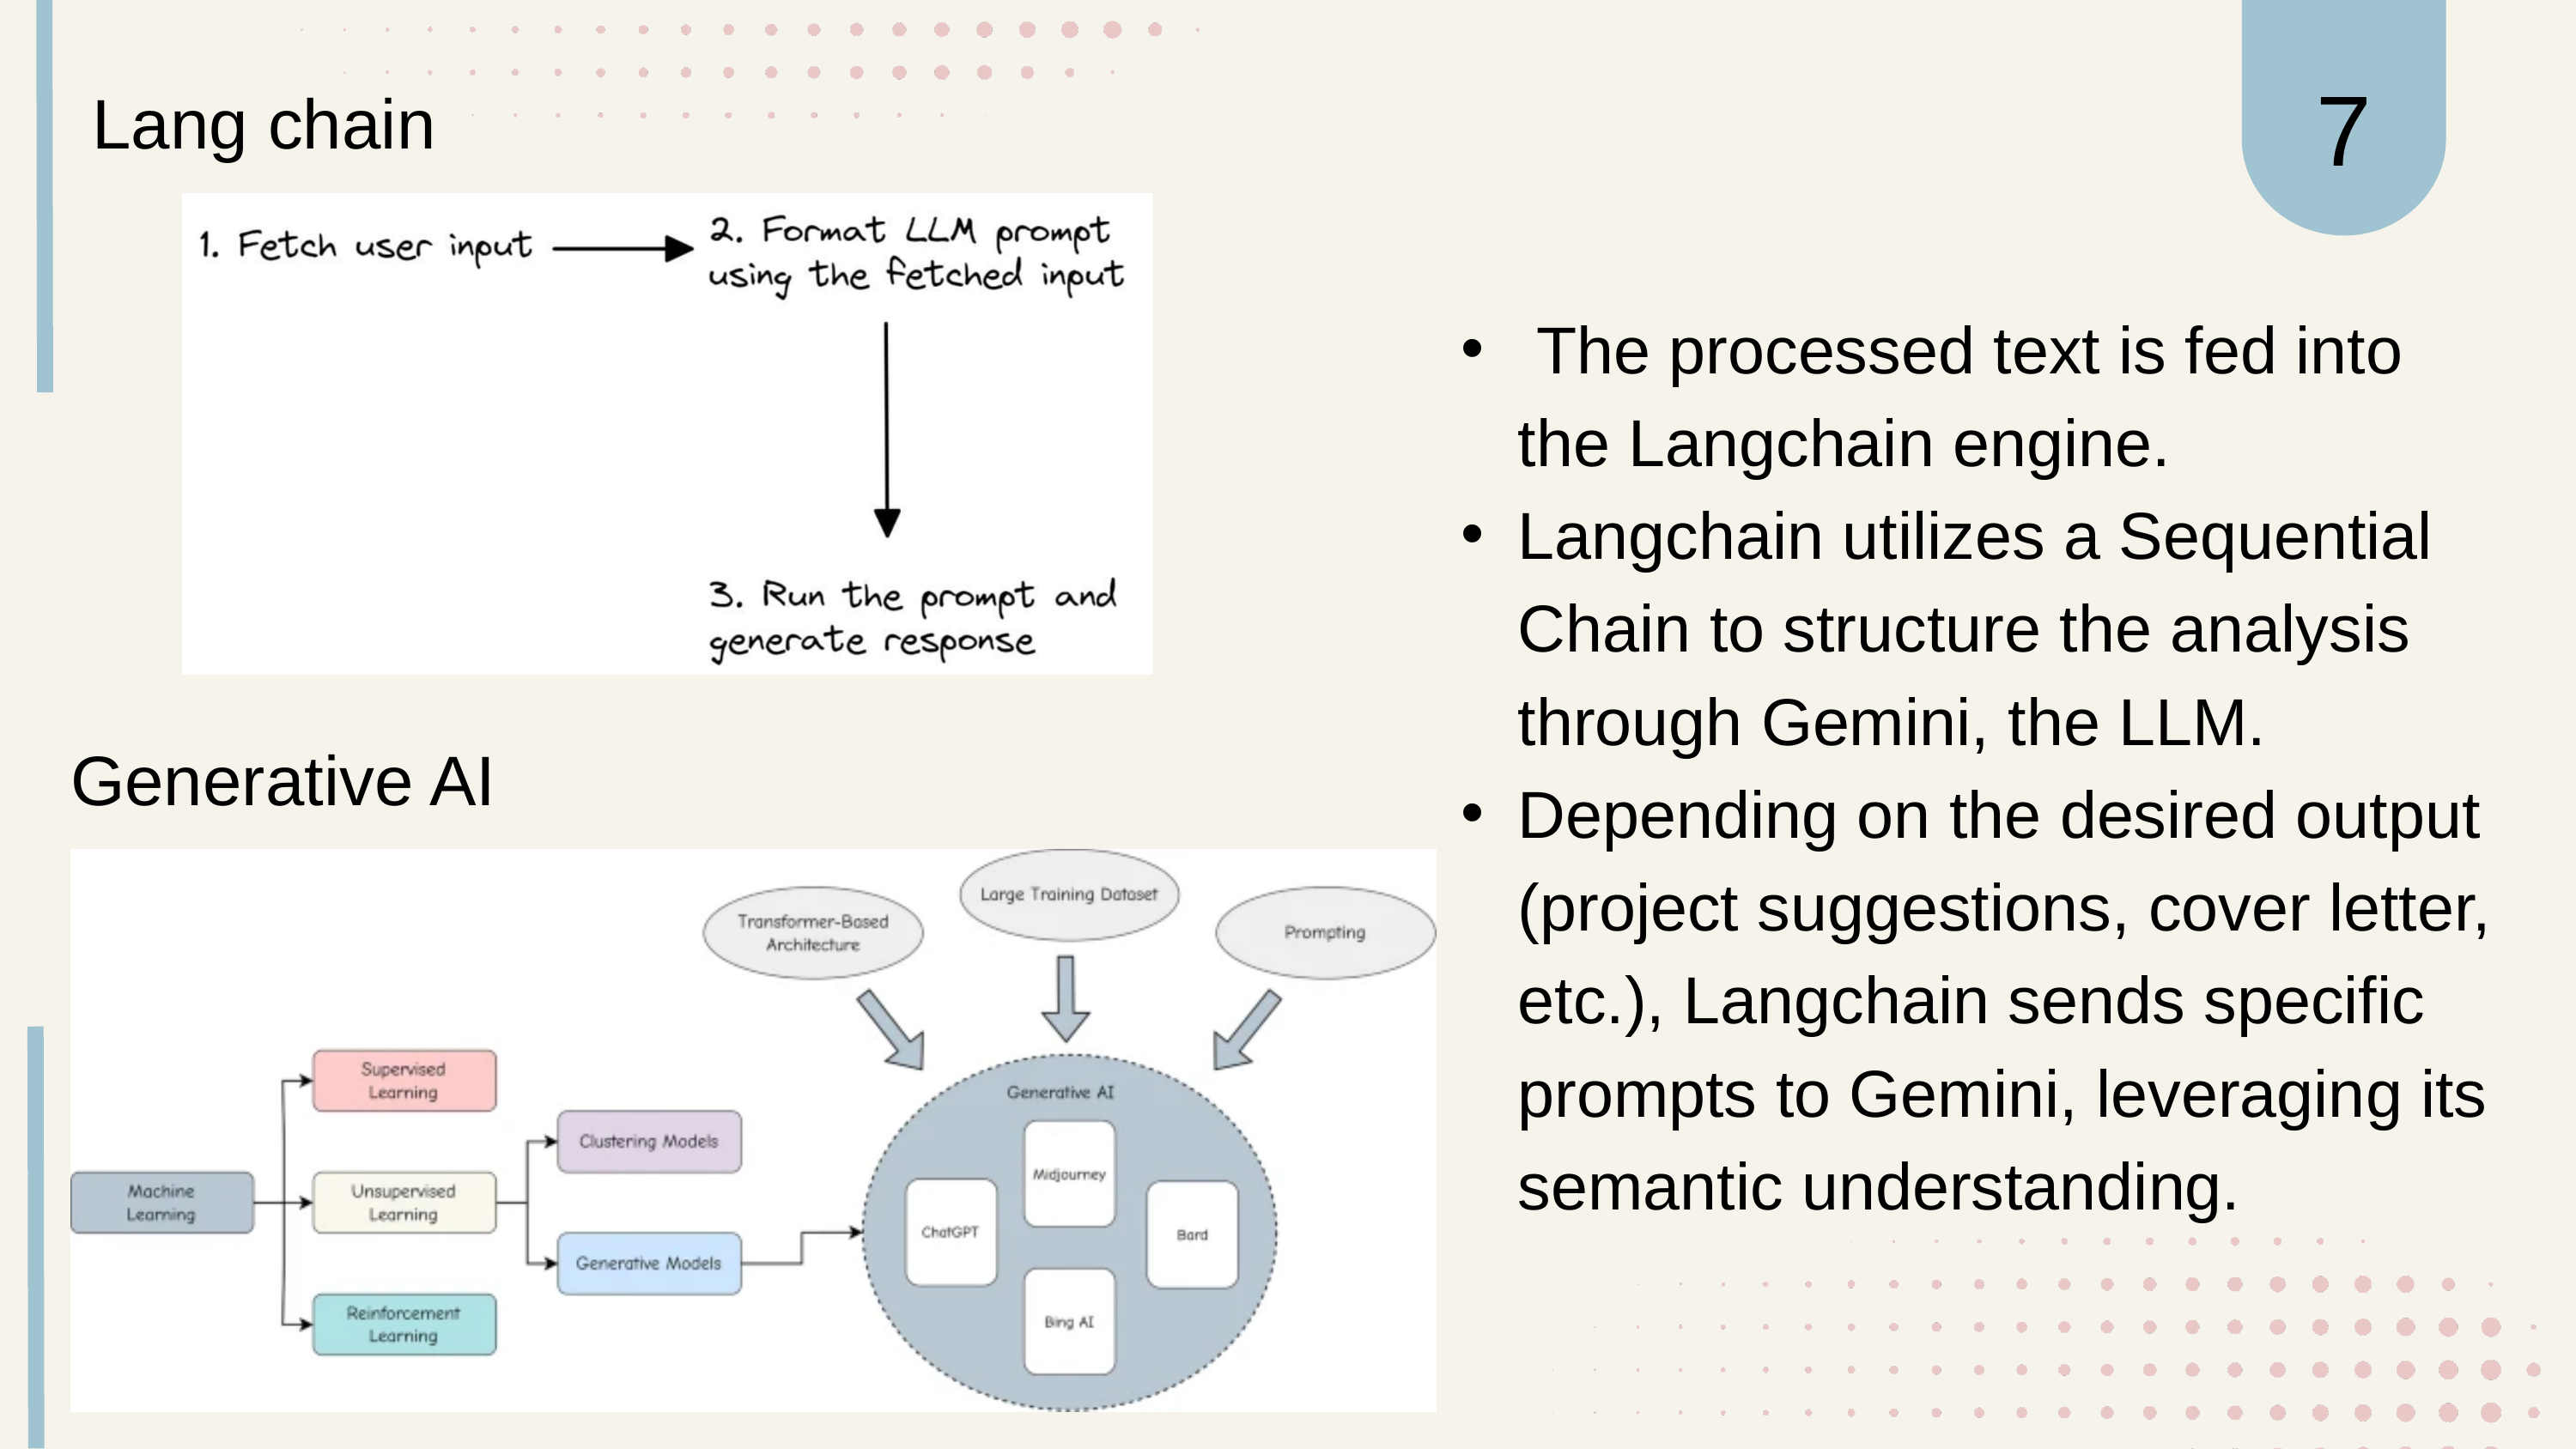

7

Lang chain

 The processed text is fed into the Langchain engine.
Langchain utilizes a Sequential Chain to structure the analysis through Gemini, the LLM.
Depending on the desired output (project suggestions, cover letter, etc.), Langchain sends specific prompts to Gemini, leveraging its semantic understanding.

Generative AI